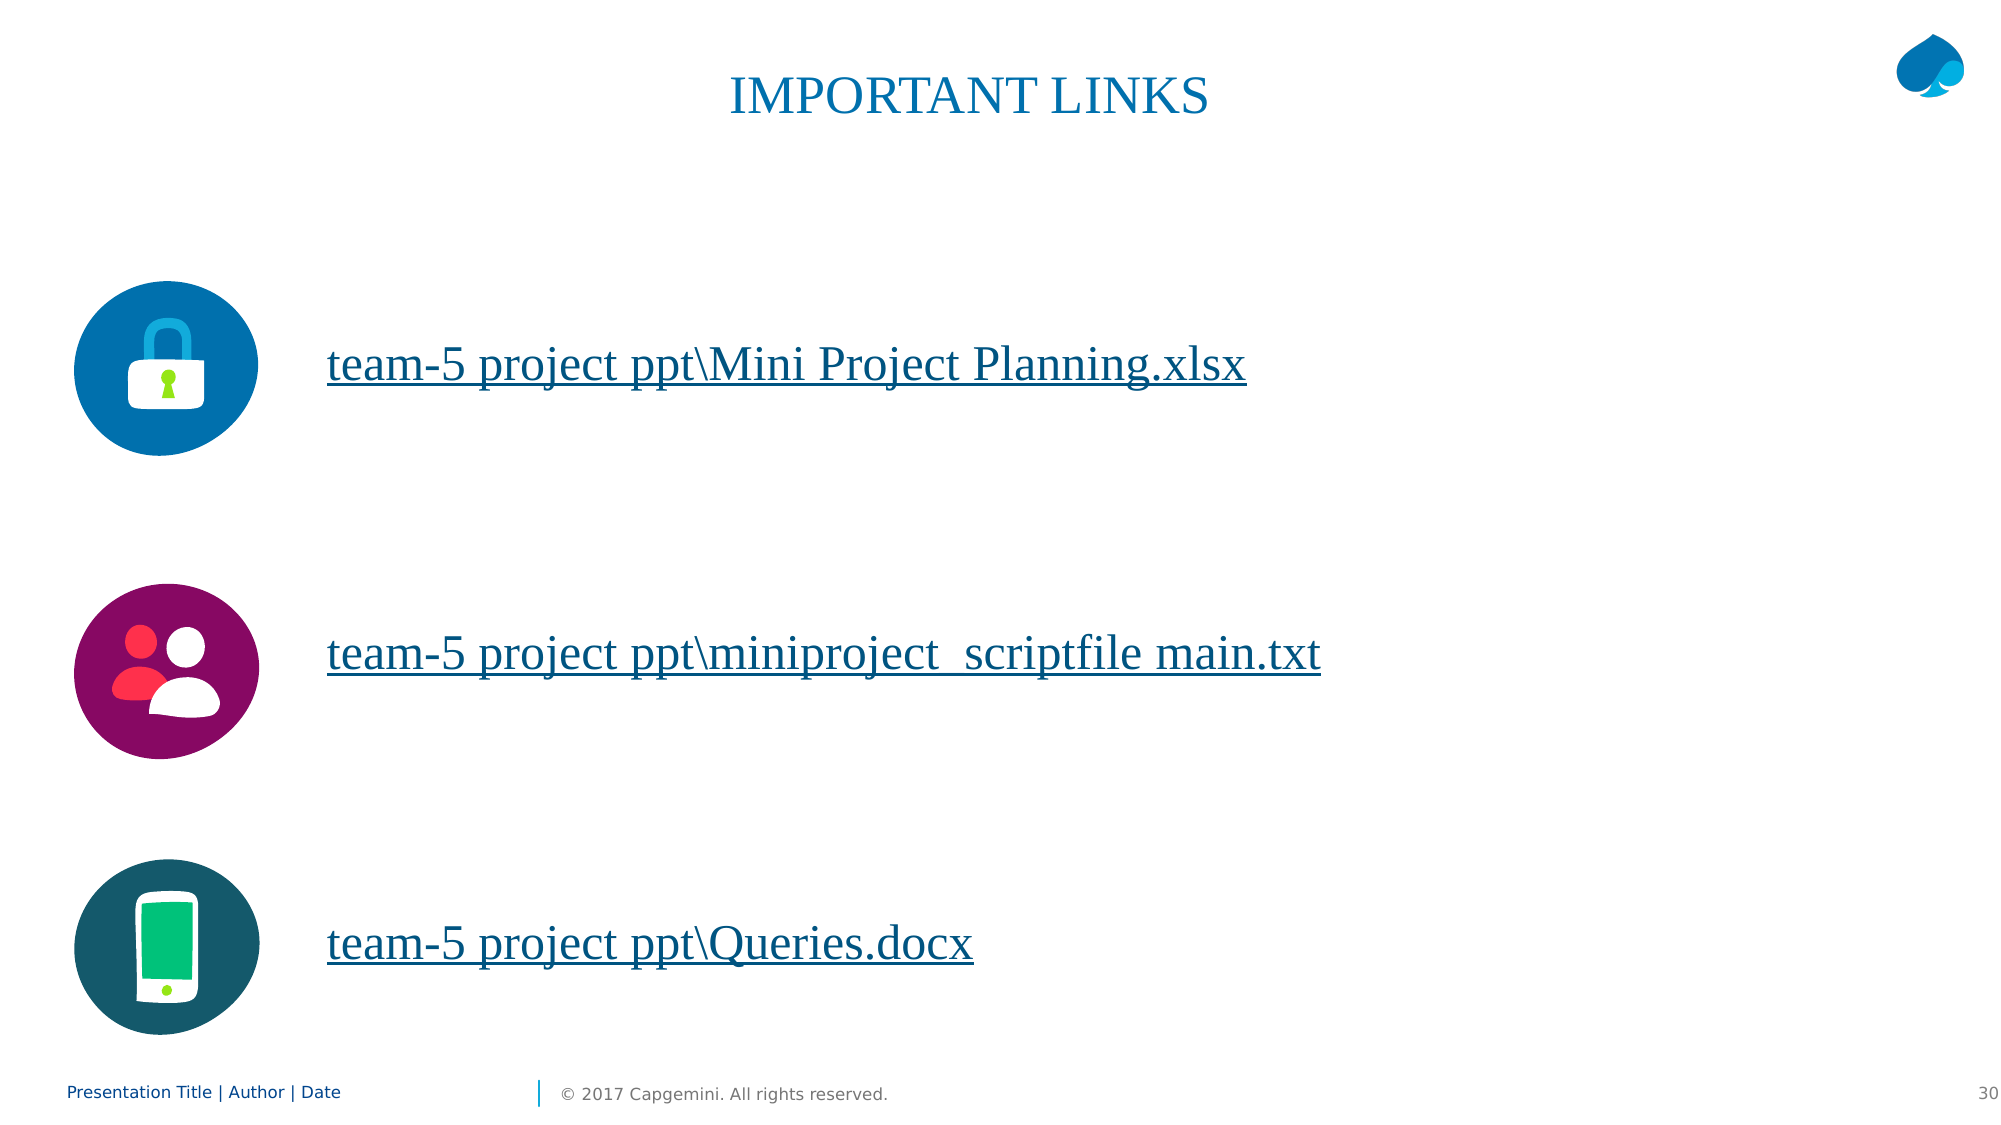

# IMPORTANT LINKS
team-5 project ppt\Mini Project Planning.xlsx
team-5 project ppt\miniproject_scriptfile main.txt
team-5 project ppt\Queries.docx